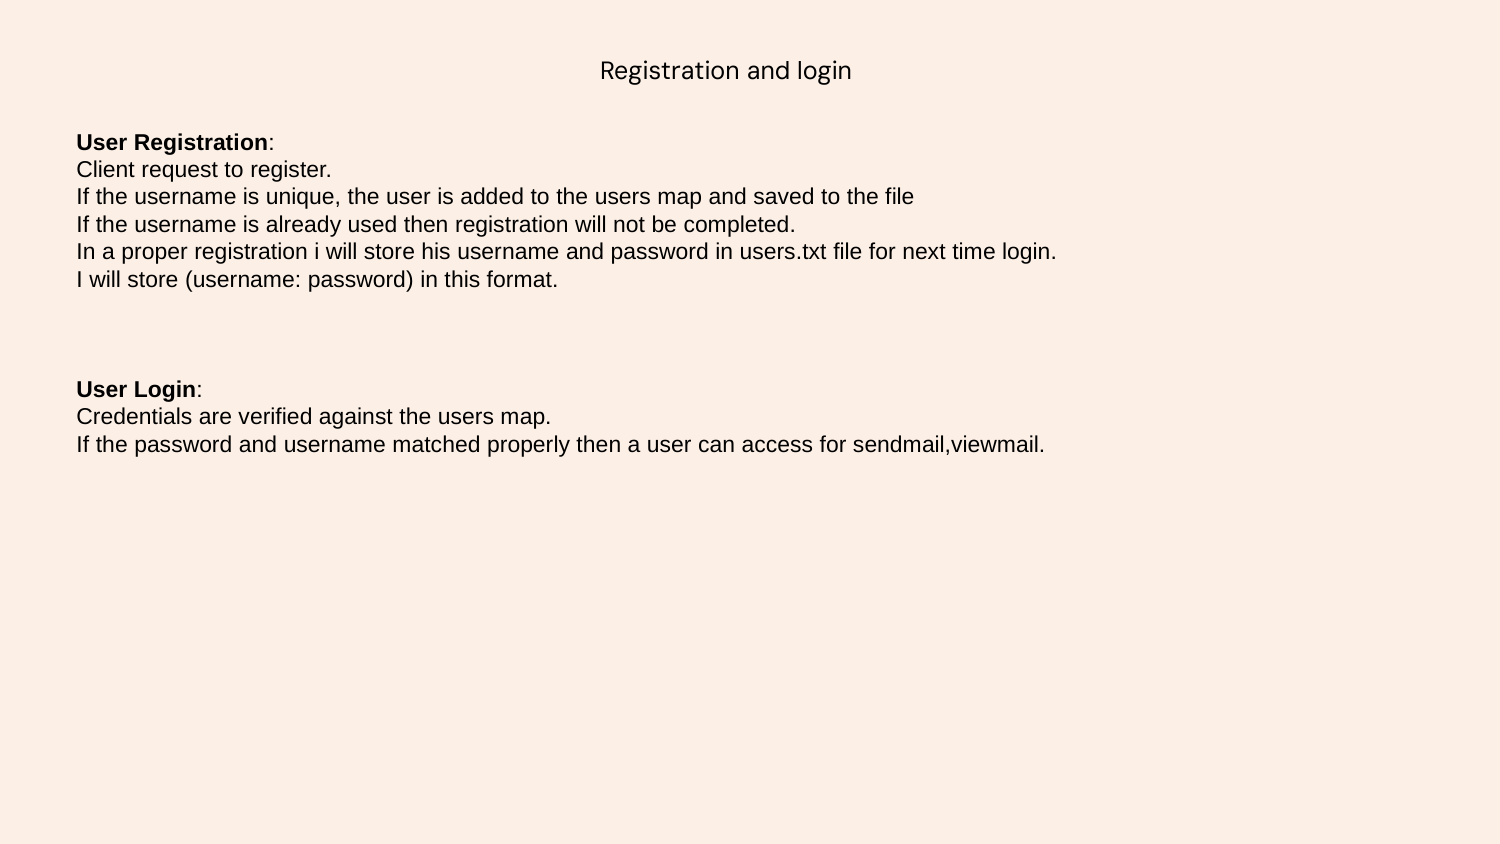

Registration and login
User Registration:
Client request to register.
If the username is unique, the user is added to the users map and saved to the file
If the username is already used then registration will not be completed.
In a proper registration i will store his username and password in users.txt file for next time login.
I will store (username: password) in this format.

User Login:
Credentials are verified against the users map.
If the password and username matched properly then a user can access for sendmail,viewmail.